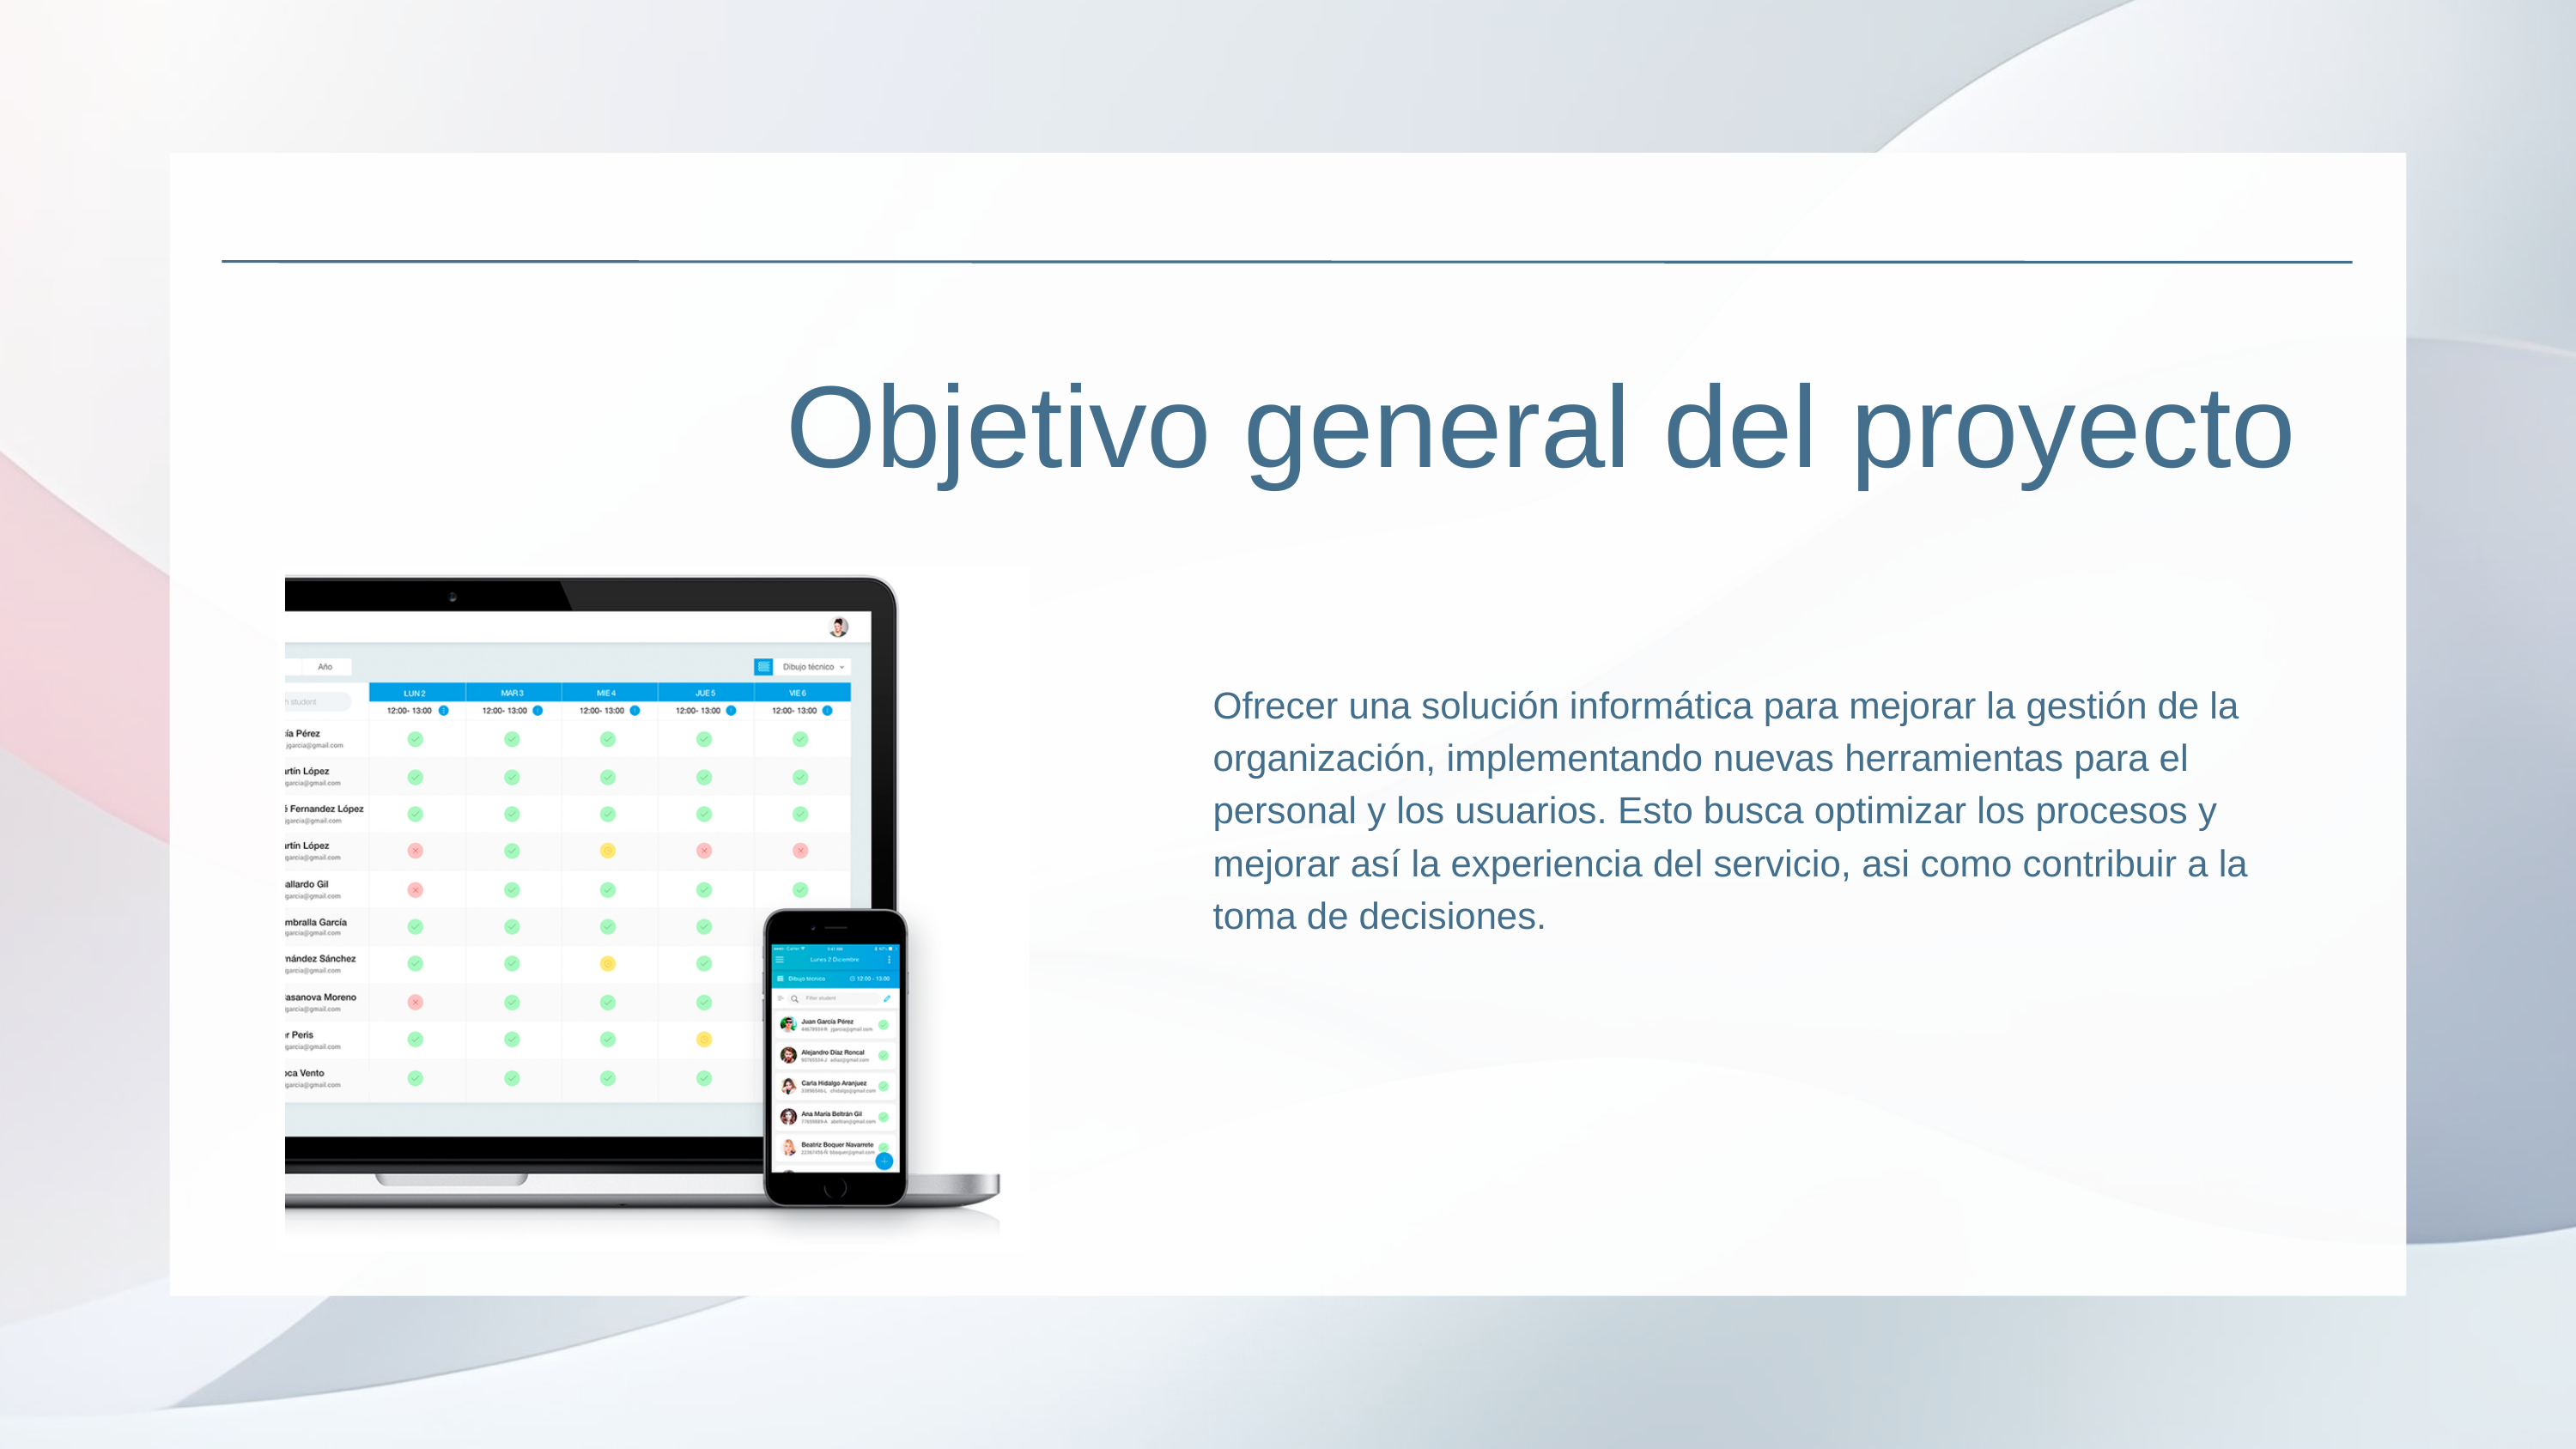

Objetivo general del proyecto

Ofrecer una solución informática para mejorar la gestión de la organización, implementando nuevas herramientas para el personal y los usuarios. Esto busca optimizar los procesos y mejorar así la experiencia del servicio, asi como contribuir a la toma de decisiones.